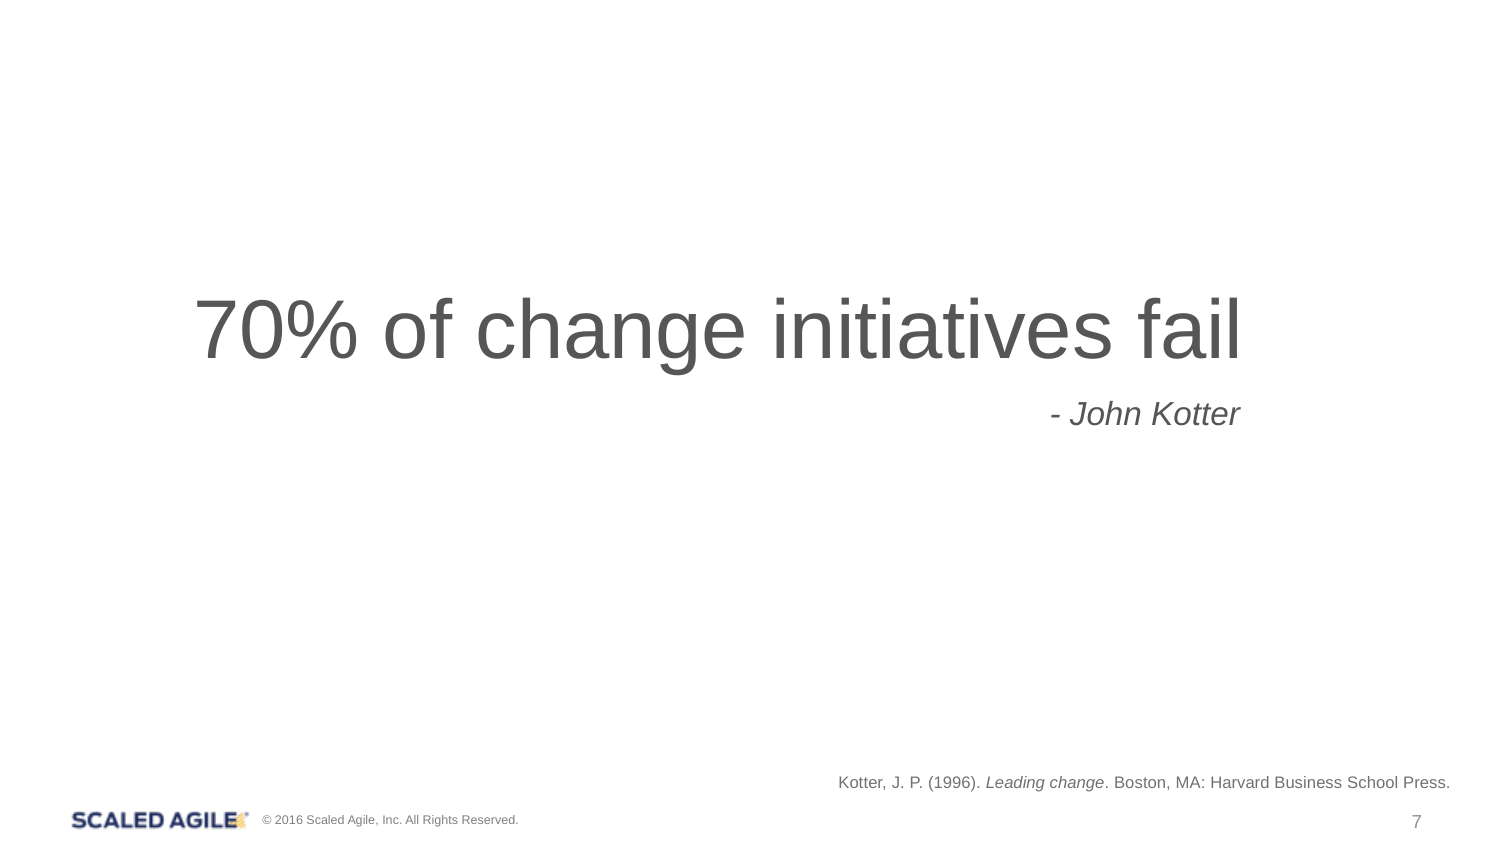

70% of change initiatives fail
- John Kotter
Kotter, J. P. (1996). Leading change. Boston, MA: Harvard Business School Press.